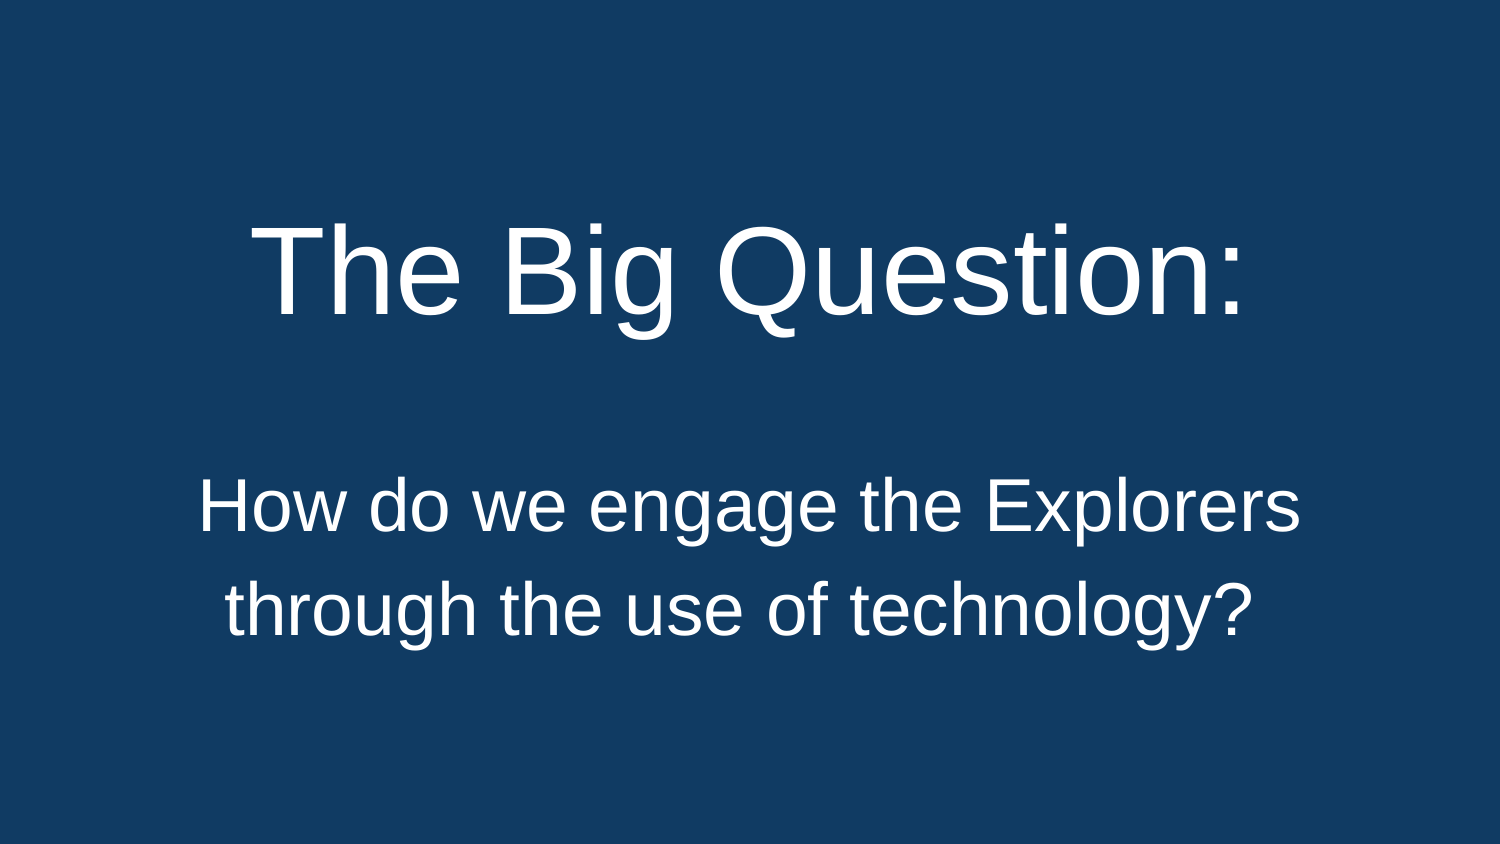

The Big Question:
# How do we engage the Explorers through the use of technology?